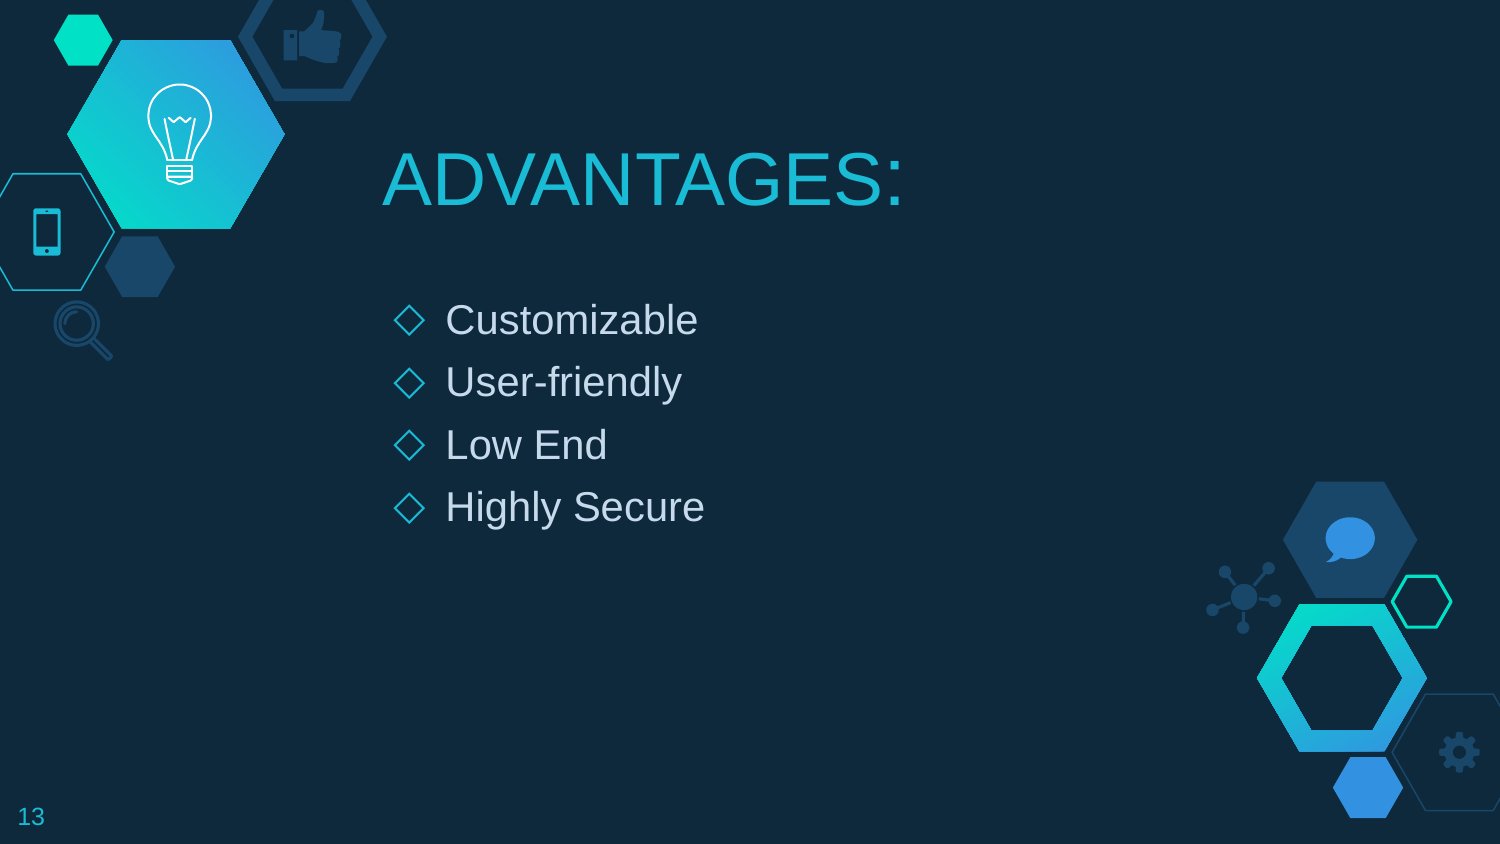

# ADVANTAGES:
Customizable
User-friendly
Low End
Highly Secure

13